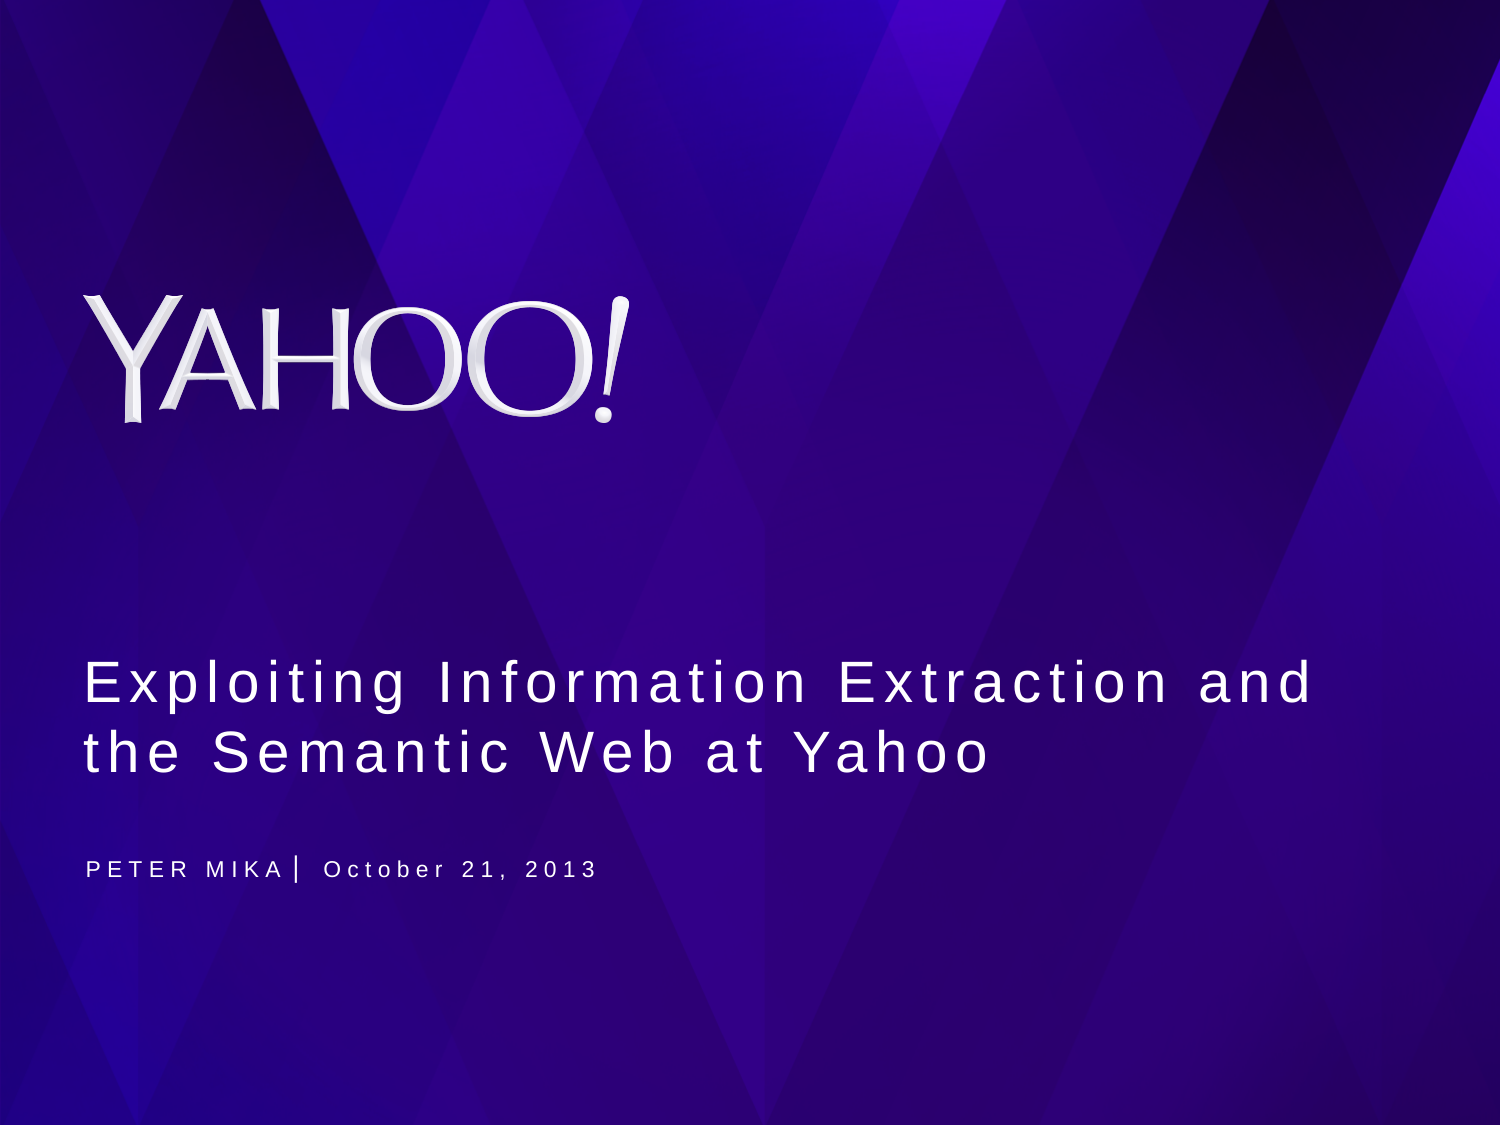

# Exploiting Information Extraction and the Semantic Web at Yahoo
PETER MIKA⎪ October 21, 2013